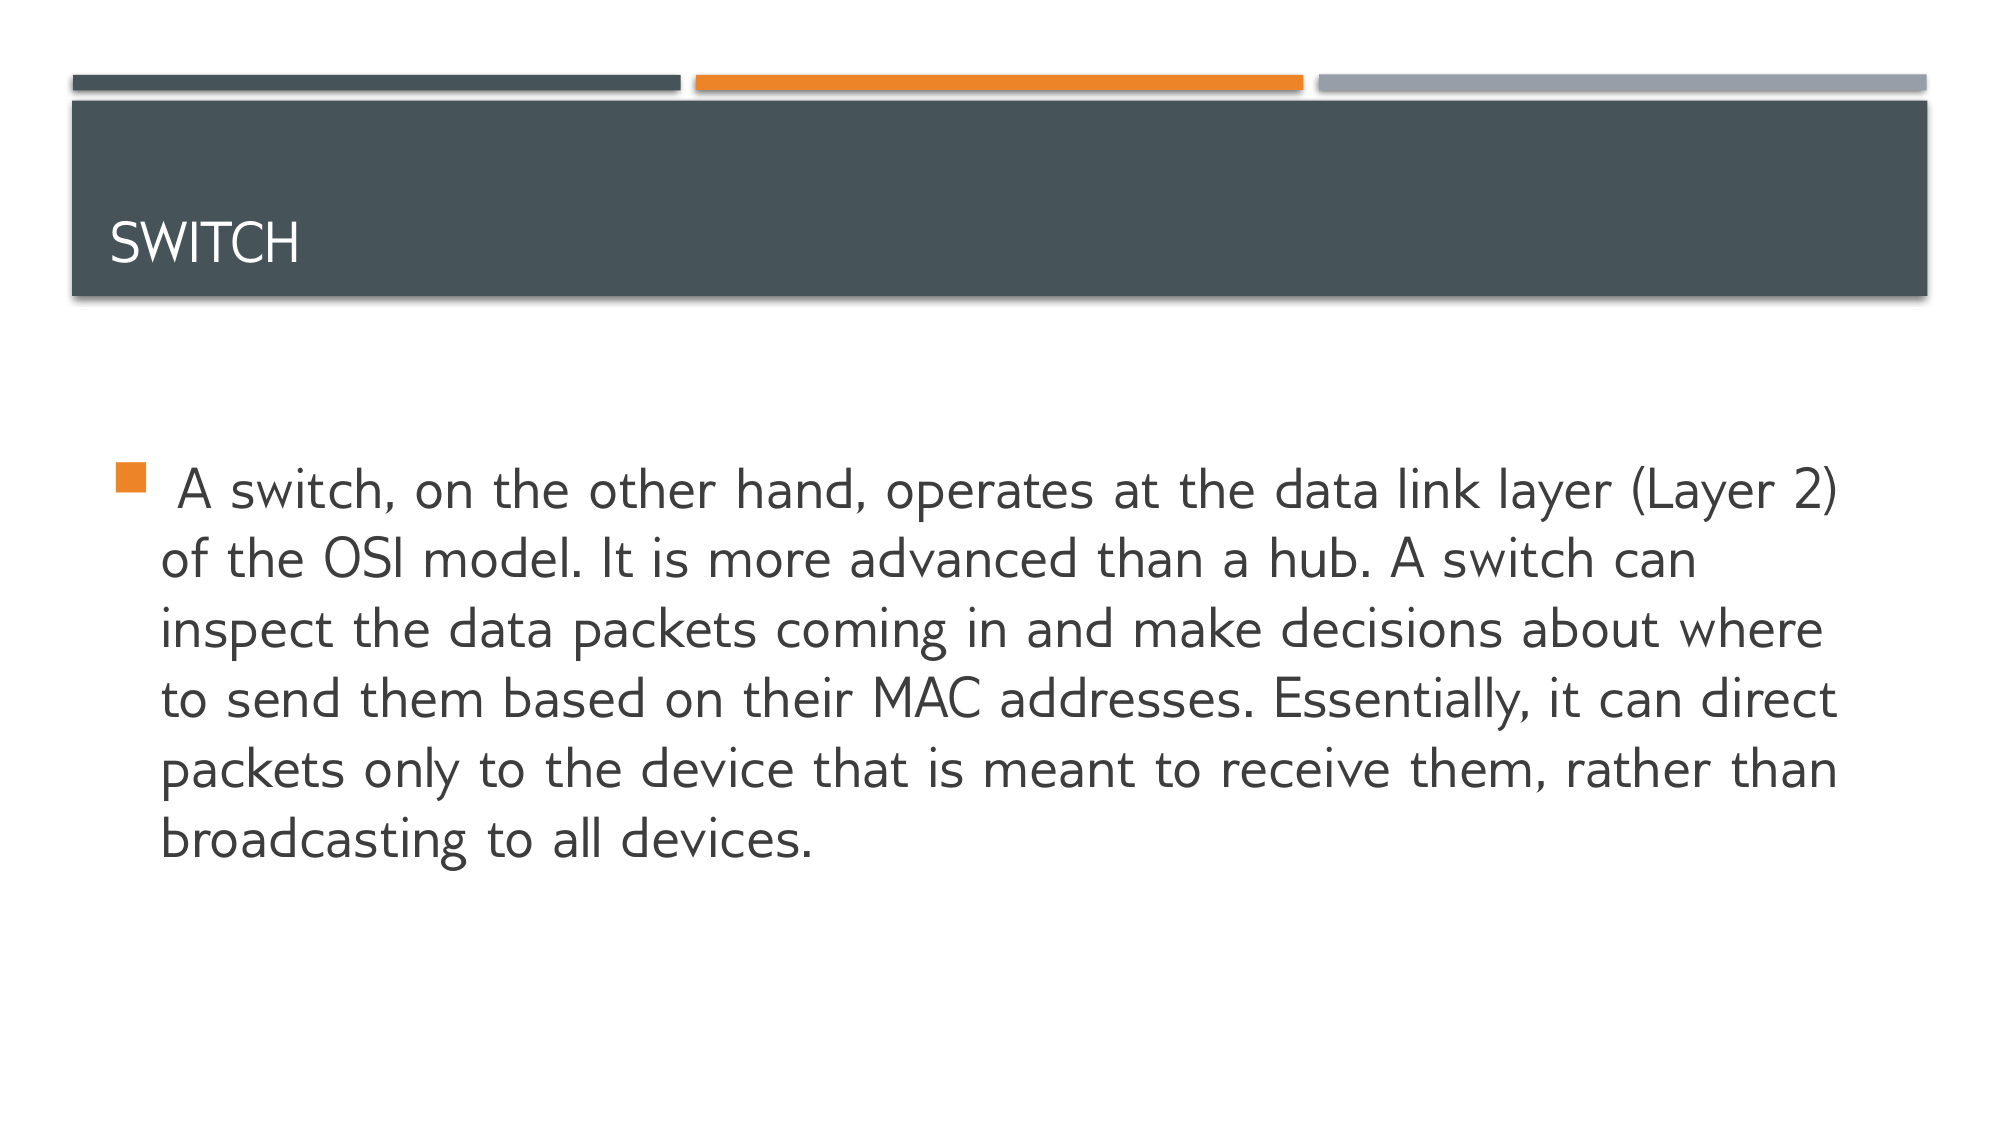

# Switch
 A switch, on the other hand, operates at the data link layer (Layer 2) of the OSI model. It is more advanced than a hub. A switch can inspect the data packets coming in and make decisions about where to send them based on their MAC addresses. Essentially, it can direct packets only to the device that is meant to receive them, rather than broadcasting to all devices.